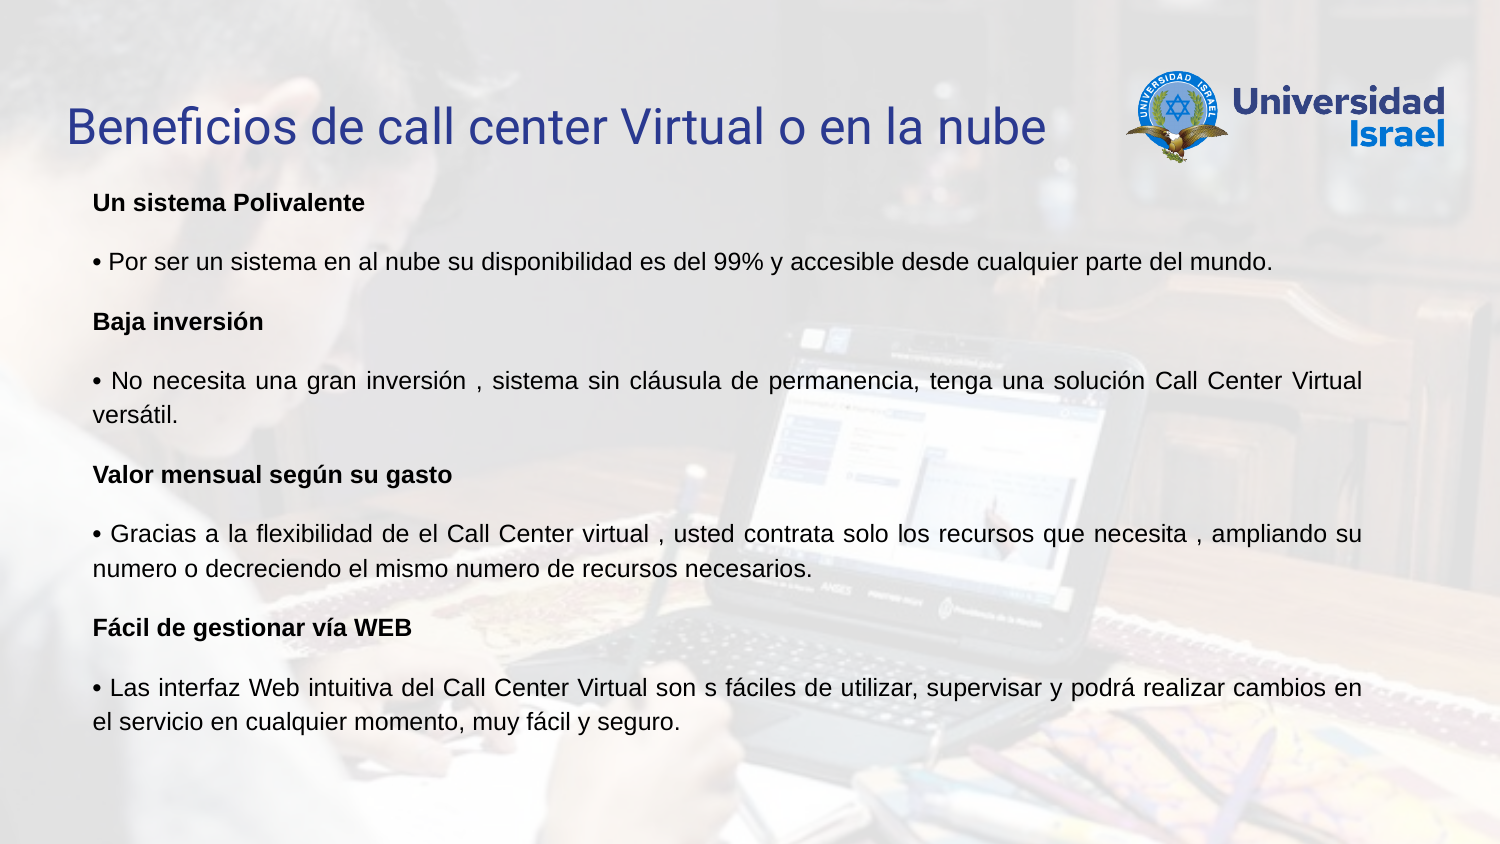

# Beneficios de call center Virtual o en la nube
Un sistema Polivalente
• Por ser un sistema en al nube su disponibilidad es del 99% y accesible desde cualquier parte del mundo.
Baja inversión
• No necesita una gran inversión , sistema sin cláusula de permanencia, tenga una solución Call Center Virtual versátil.
Valor mensual según su gasto
• Gracias a la flexibilidad de el Call Center virtual , usted contrata solo los recursos que necesita , ampliando su numero o decreciendo el mismo numero de recursos necesarios.
Fácil de gestionar vía WEB
• Las interfaz Web intuitiva del Call Center Virtual son s fáciles de utilizar, supervisar y podrá realizar cambios en el servicio en cualquier momento, muy fácil y seguro.